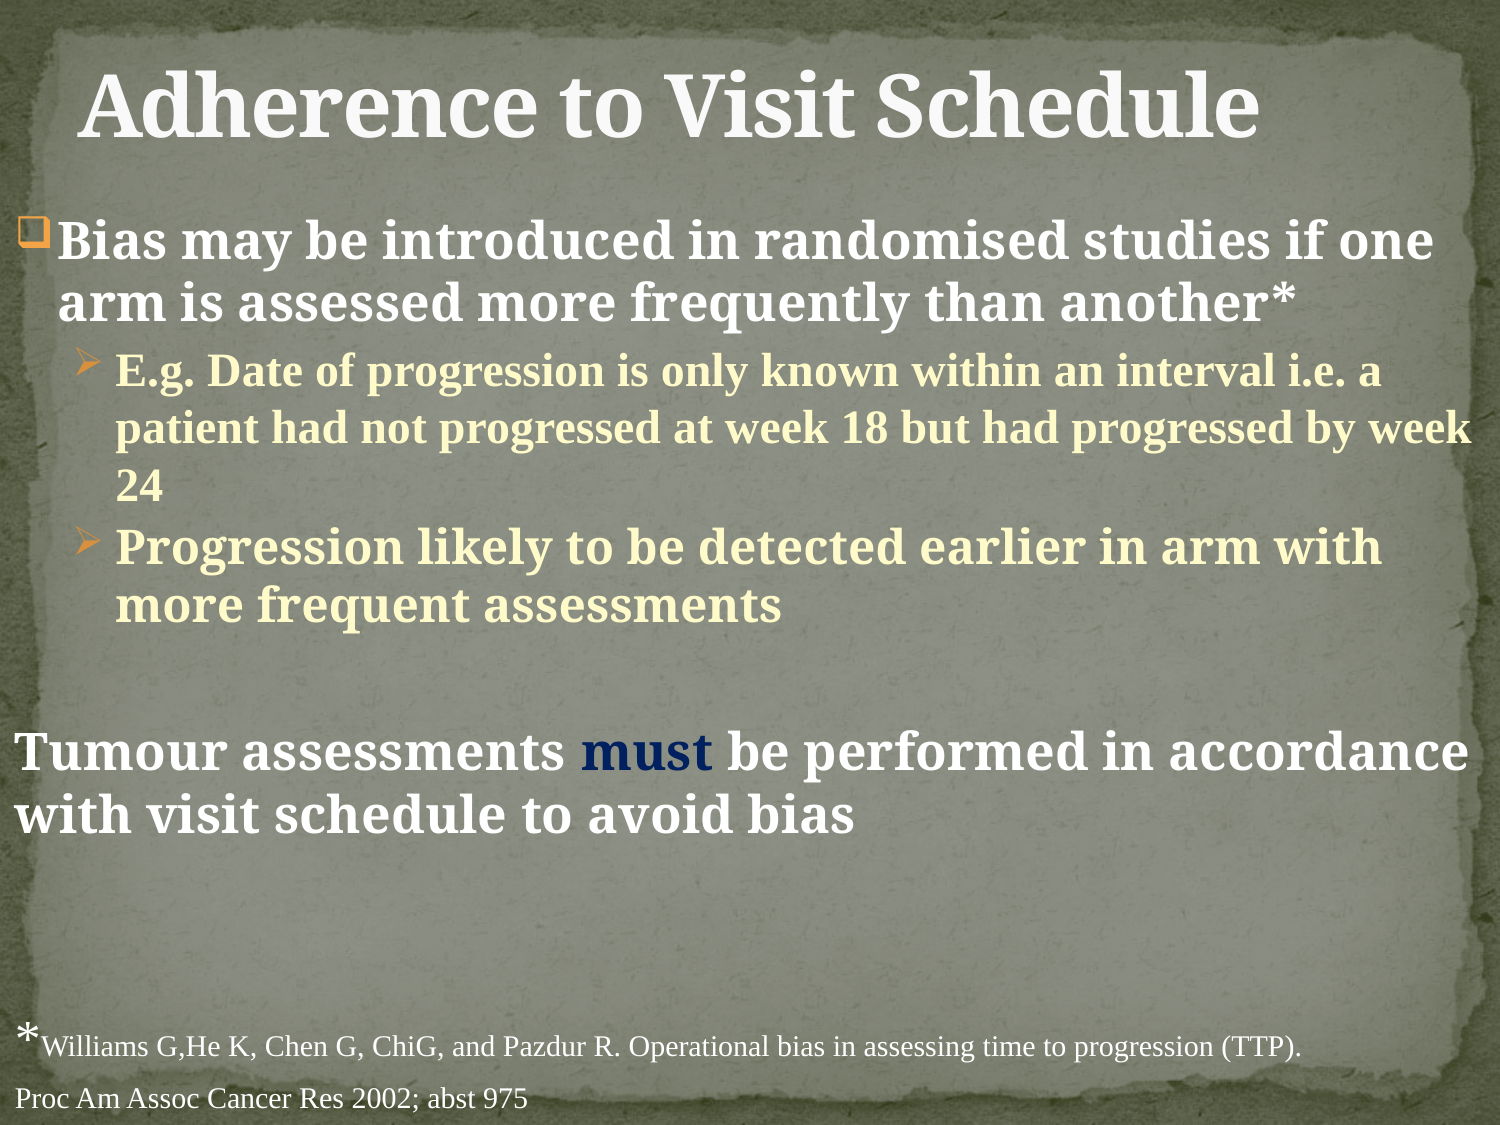

# Adherence to Visit Schedule
Bias may be introduced in randomised studies if one arm is assessed more frequently than another*
E.g. Date of progression is only known within an interval i.e. a patient had not progressed at week 18 but had progressed by week 24
Progression likely to be detected earlier in arm with more frequent assessments

Tumour assessments must be performed in accordance with visit schedule to avoid bias

*Williams G,He K, Chen G, ChiG, and Pazdur R. Operational bias in assessing time to progression (TTP).
Proc Am Assoc Cancer Res 2002; abst 975